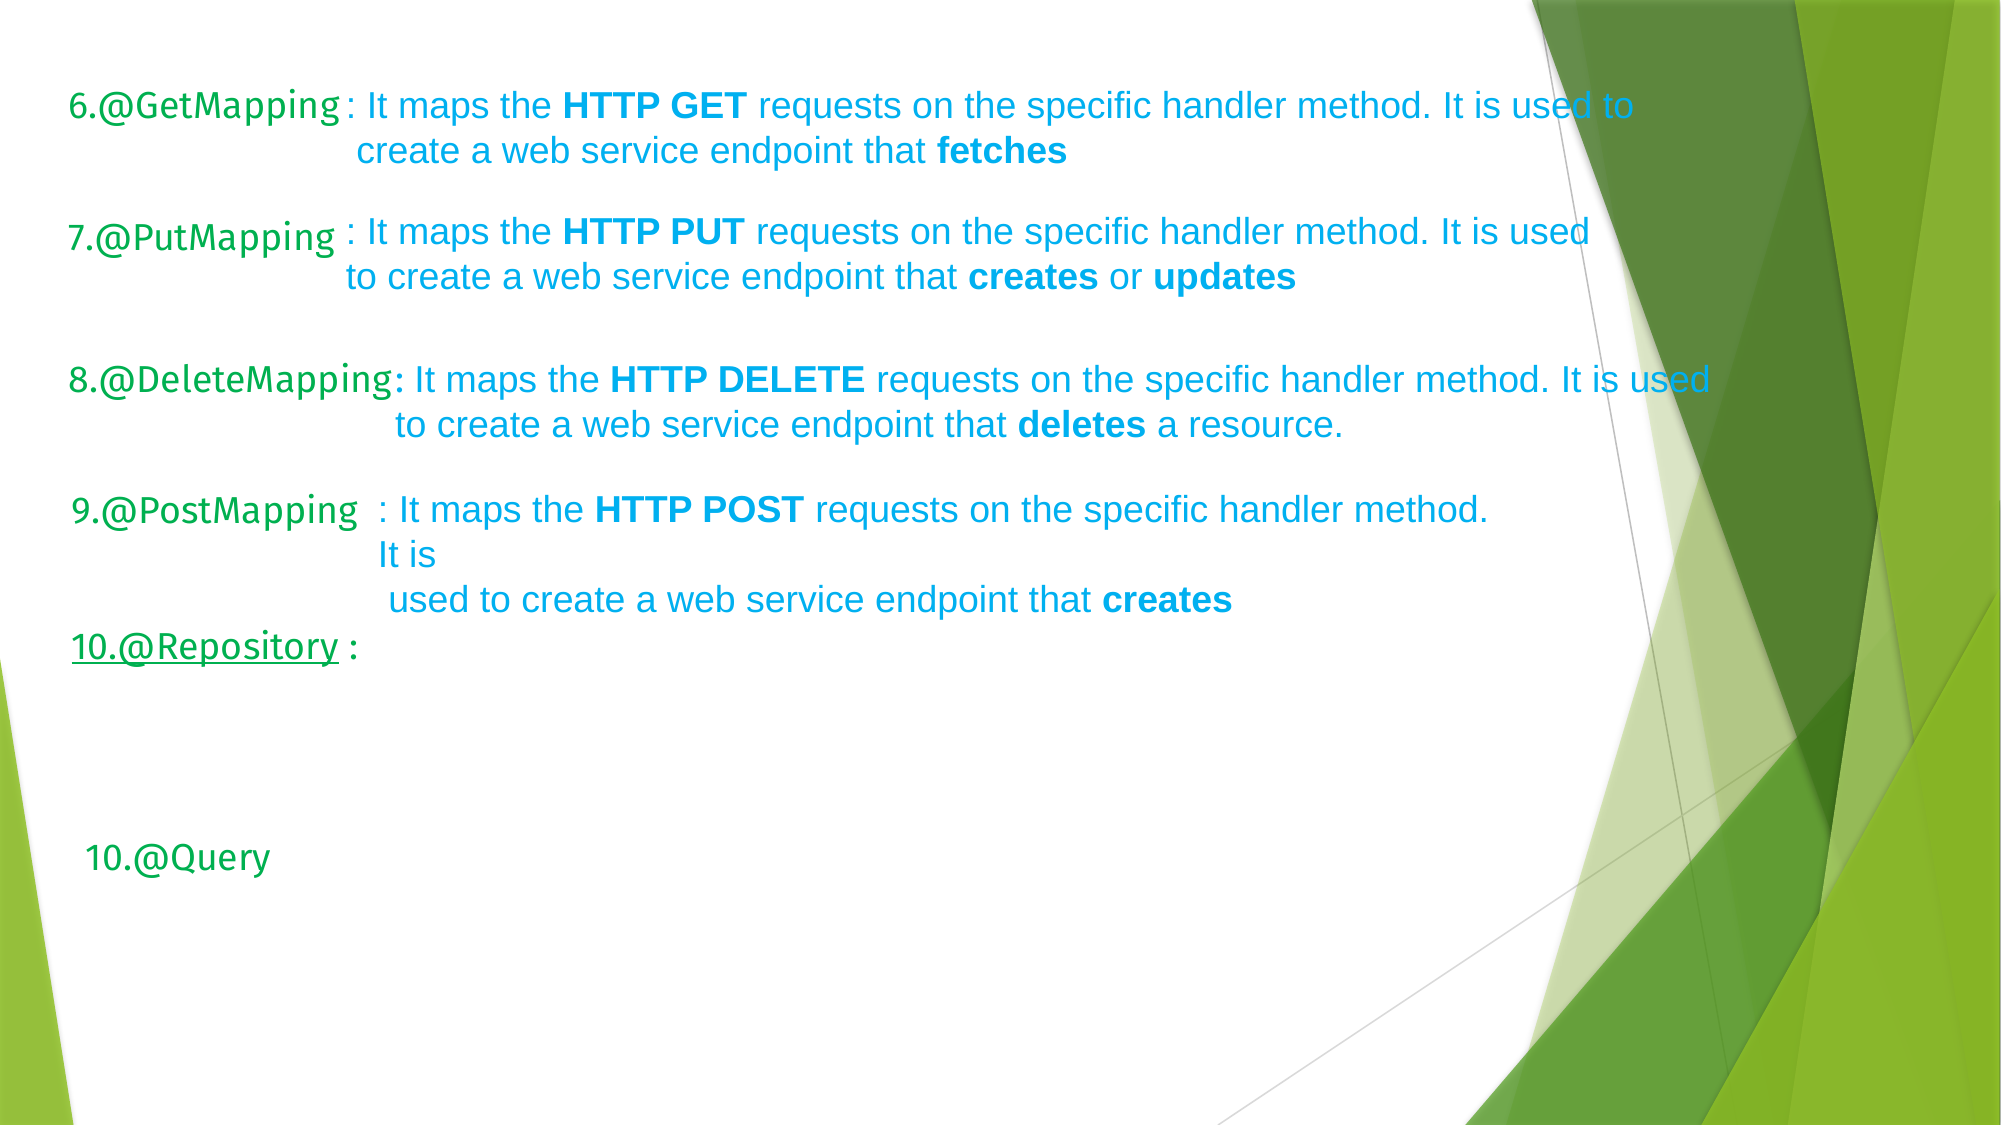

6.@GetMapping
: It maps the HTTP GET requests on the specific handler method. It is used to
 create a web service endpoint that fetches
: It maps the HTTP PUT requests on the specific handler method. It is used to create a web service endpoint that creates or updates
7.@PutMapping
8.@DeleteMapping
: It maps the HTTP DELETE requests on the specific handler method. It is used
to create a web service endpoint that deletes a resource.
: It maps the HTTP POST requests on the specific handler method. It is
 used to create a web service endpoint that creates

9.@PostMapping

10.@Repository :
10.@Query